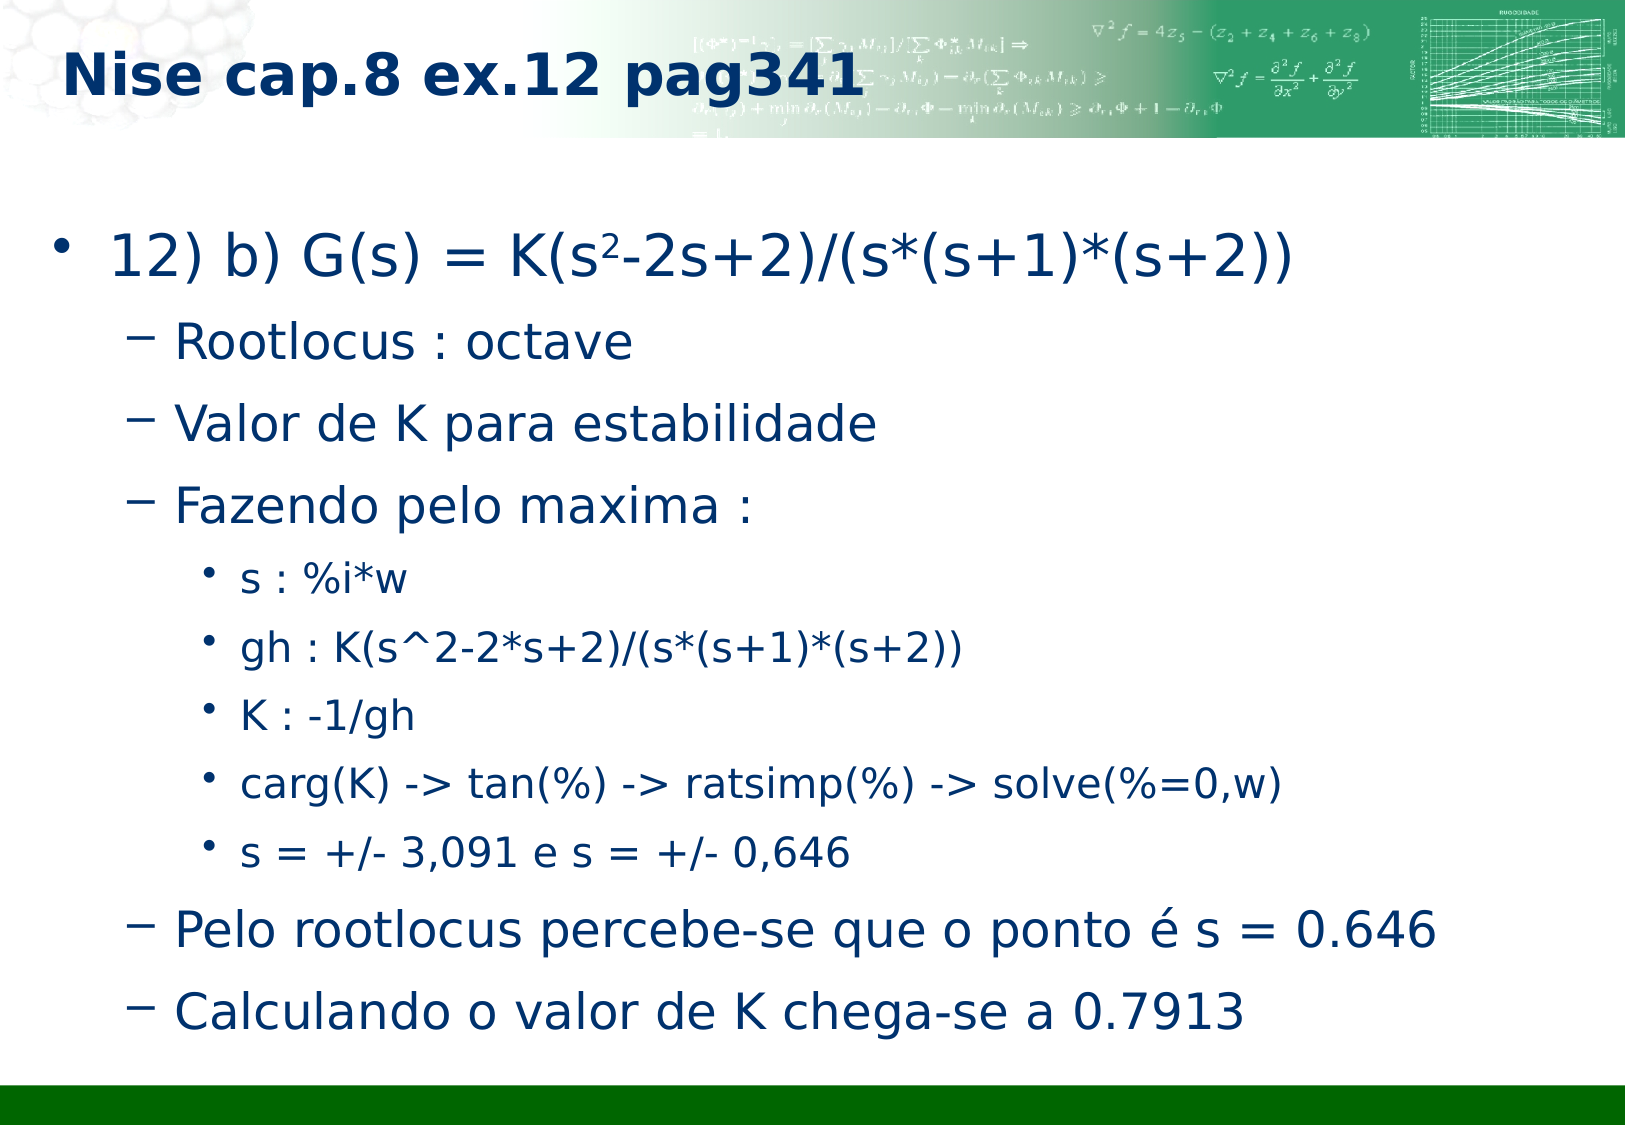

# Nise cap.8 ex.12 pag341
12) b) G(s) = K(s2-2s+2)/(s*(s+1)*(s+2))
Rootlocus : octave
Valor de K para estabilidade
Fazendo pelo maxima :
s : %i*w
gh : K(s^2-2*s+2)/(s*(s+1)*(s+2))
K : -1/gh
carg(K) -> tan(%) -> ratsimp(%) -> solve(%=0,w)
s = +/- 3,091 e s = +/- 0,646
Pelo rootlocus percebe-se que o ponto é s = 0.646
Calculando o valor de K chega-se a 0.7913